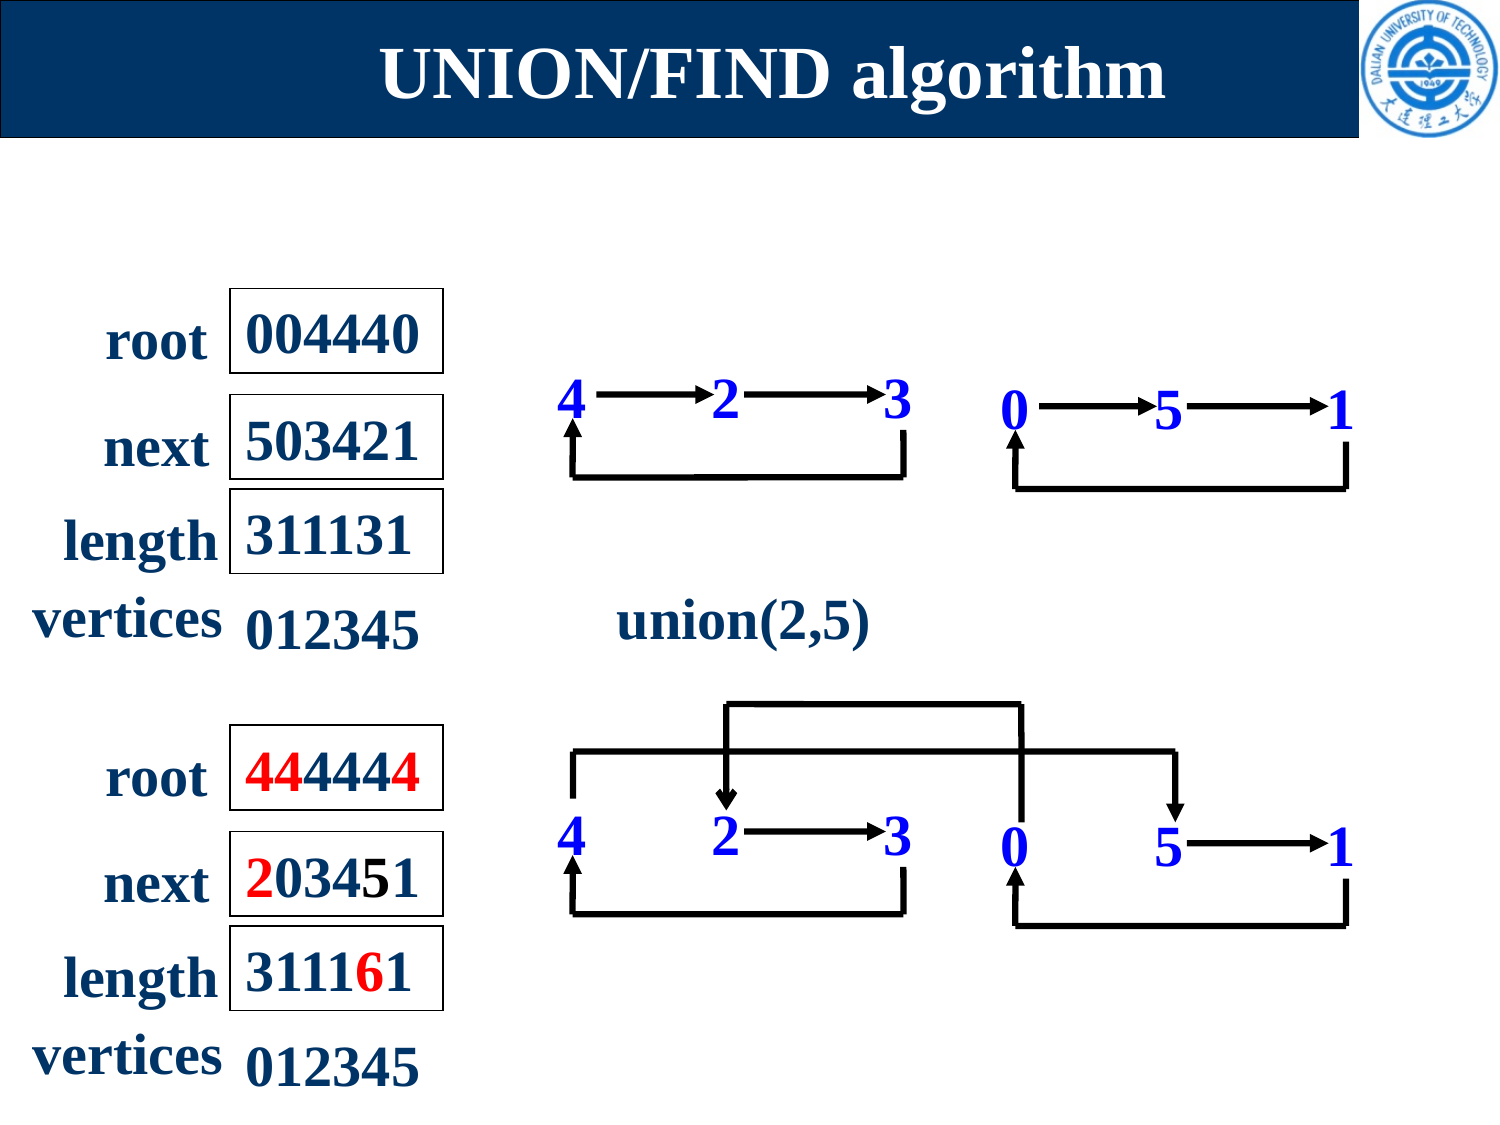

UNION/FIND algorithm
004440
root
503421
next
311131
length
vertices
012345
4
2
3
0
5
1

union(2,5)

4
2
3
0
5
1

444444
root
203451
next
311161
length
vertices
012345